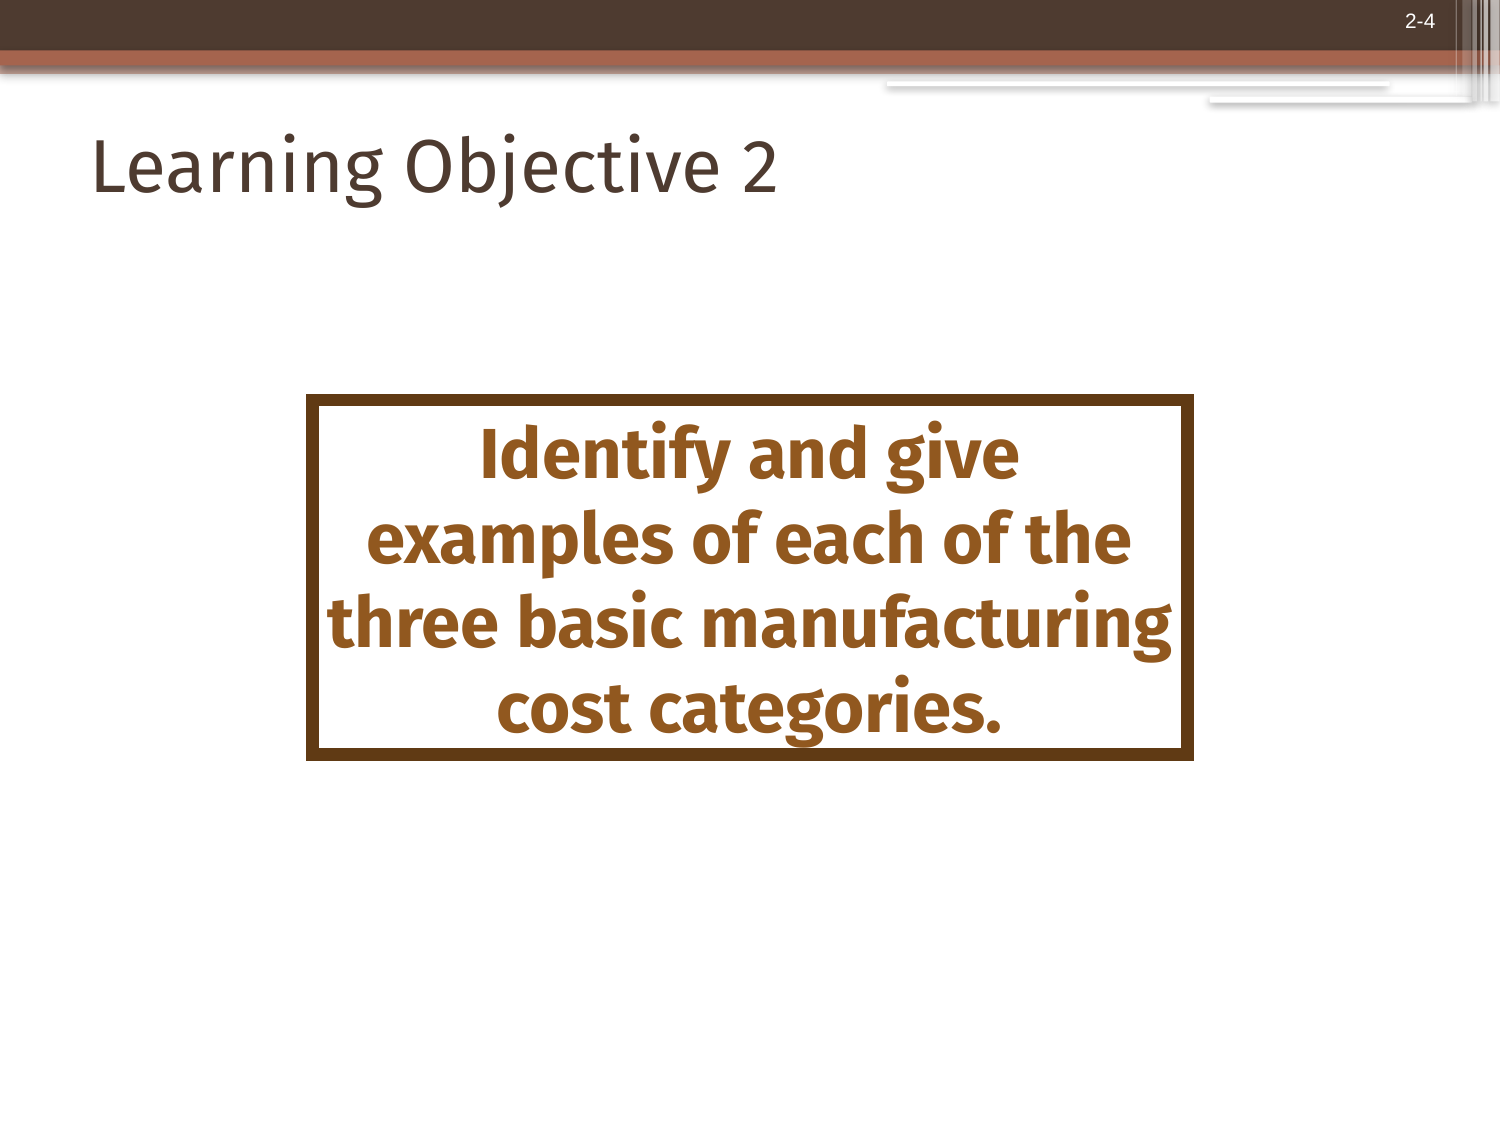

# Learning Objective 2
Identify and give examples of each of the three basic manufacturing cost categories.